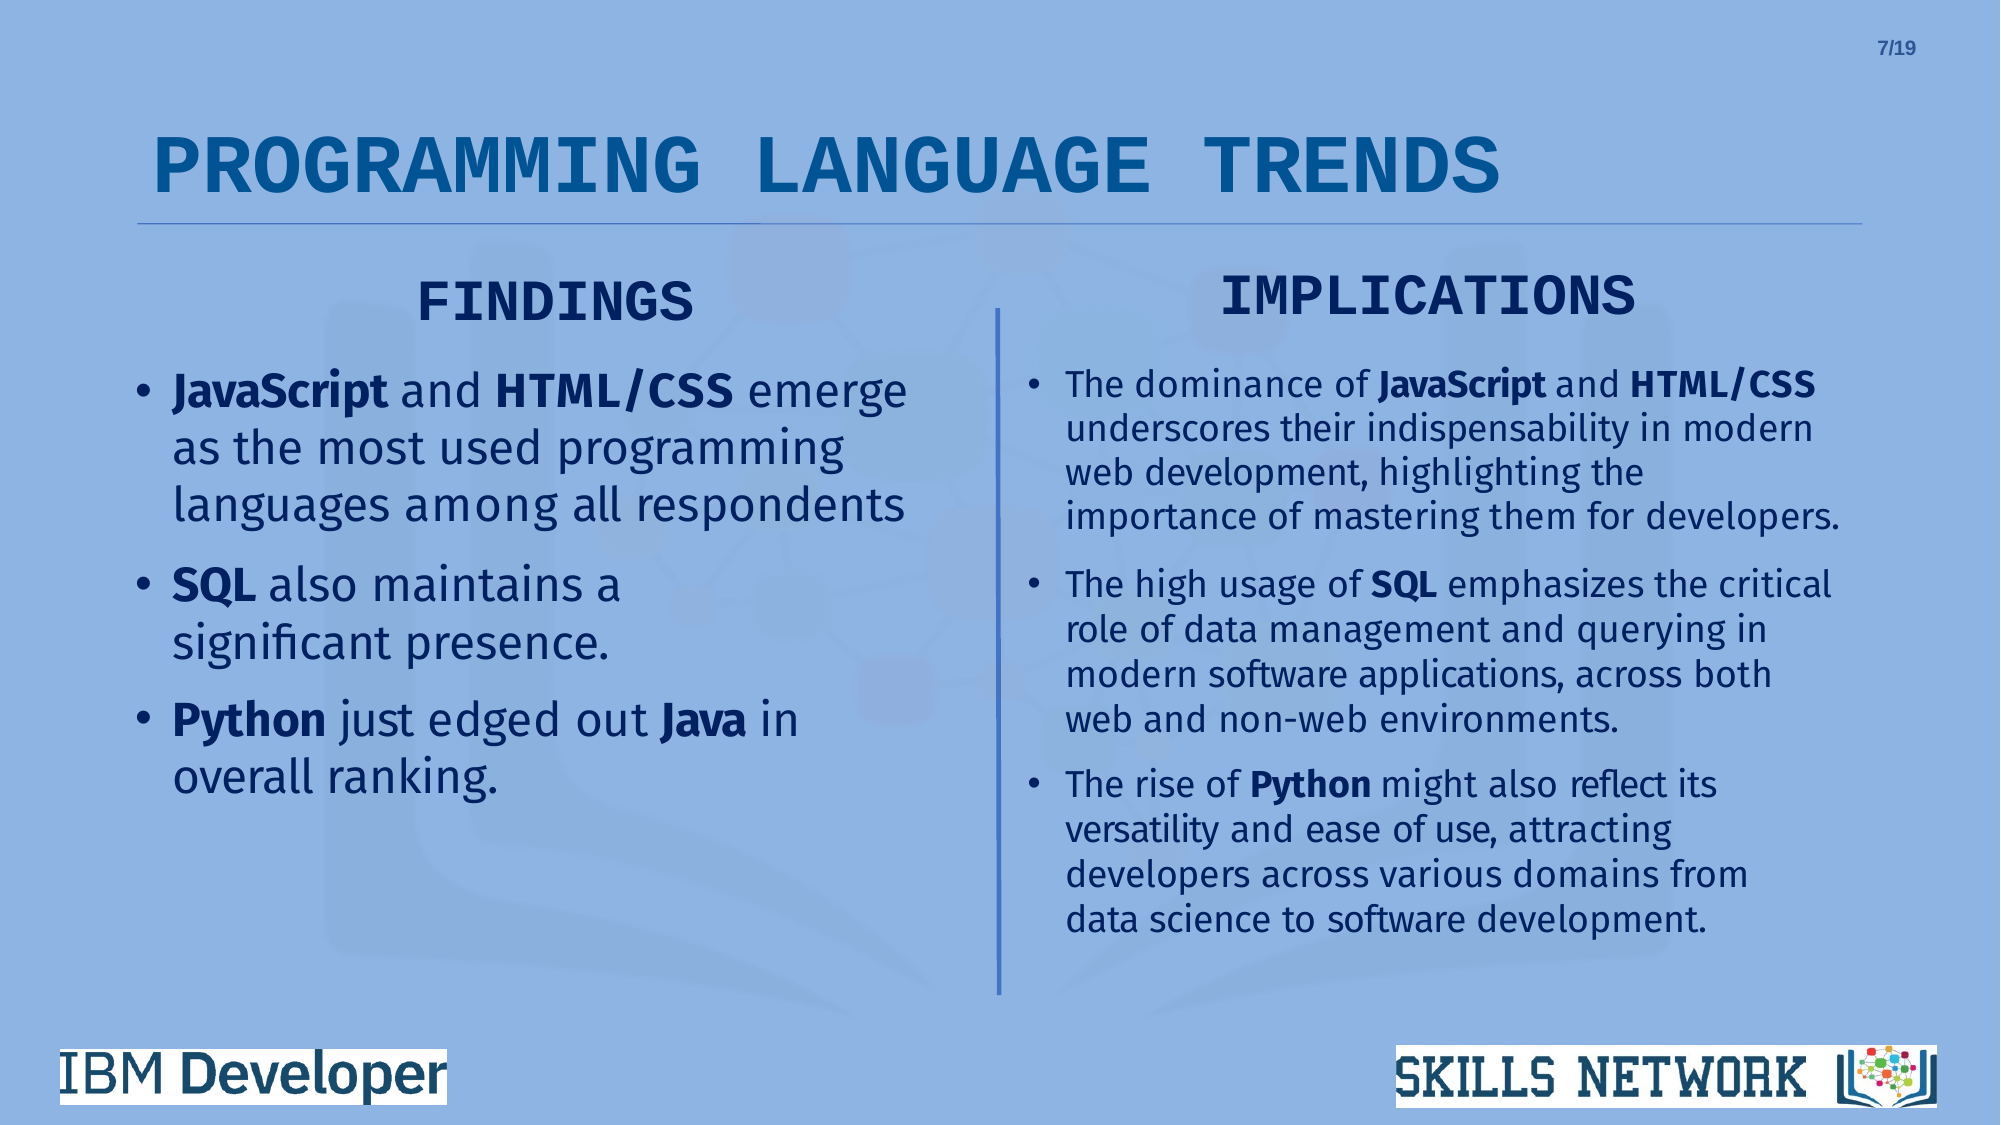

7/19
# PROGRAMMING LANGUAGE TRENDS
FINDINGS
JavaScript and HTML/CSS emerge as the most used programming languages among all respondents
SQL also maintains a significant presence.
Python just edged out Java in overall ranking.
IMPLICATIONS
The dominance of JavaScript and HTML/CSS underscores their indispensability in modern web development, highlighting the importance of mastering them for developers.
The high usage of SQL emphasizes the critical role of data management and querying in modern software applications, across both web and non-web environments.
The rise of Python might also reflect its versatility and ease of use, attracting developers across various domains from data science to software development.